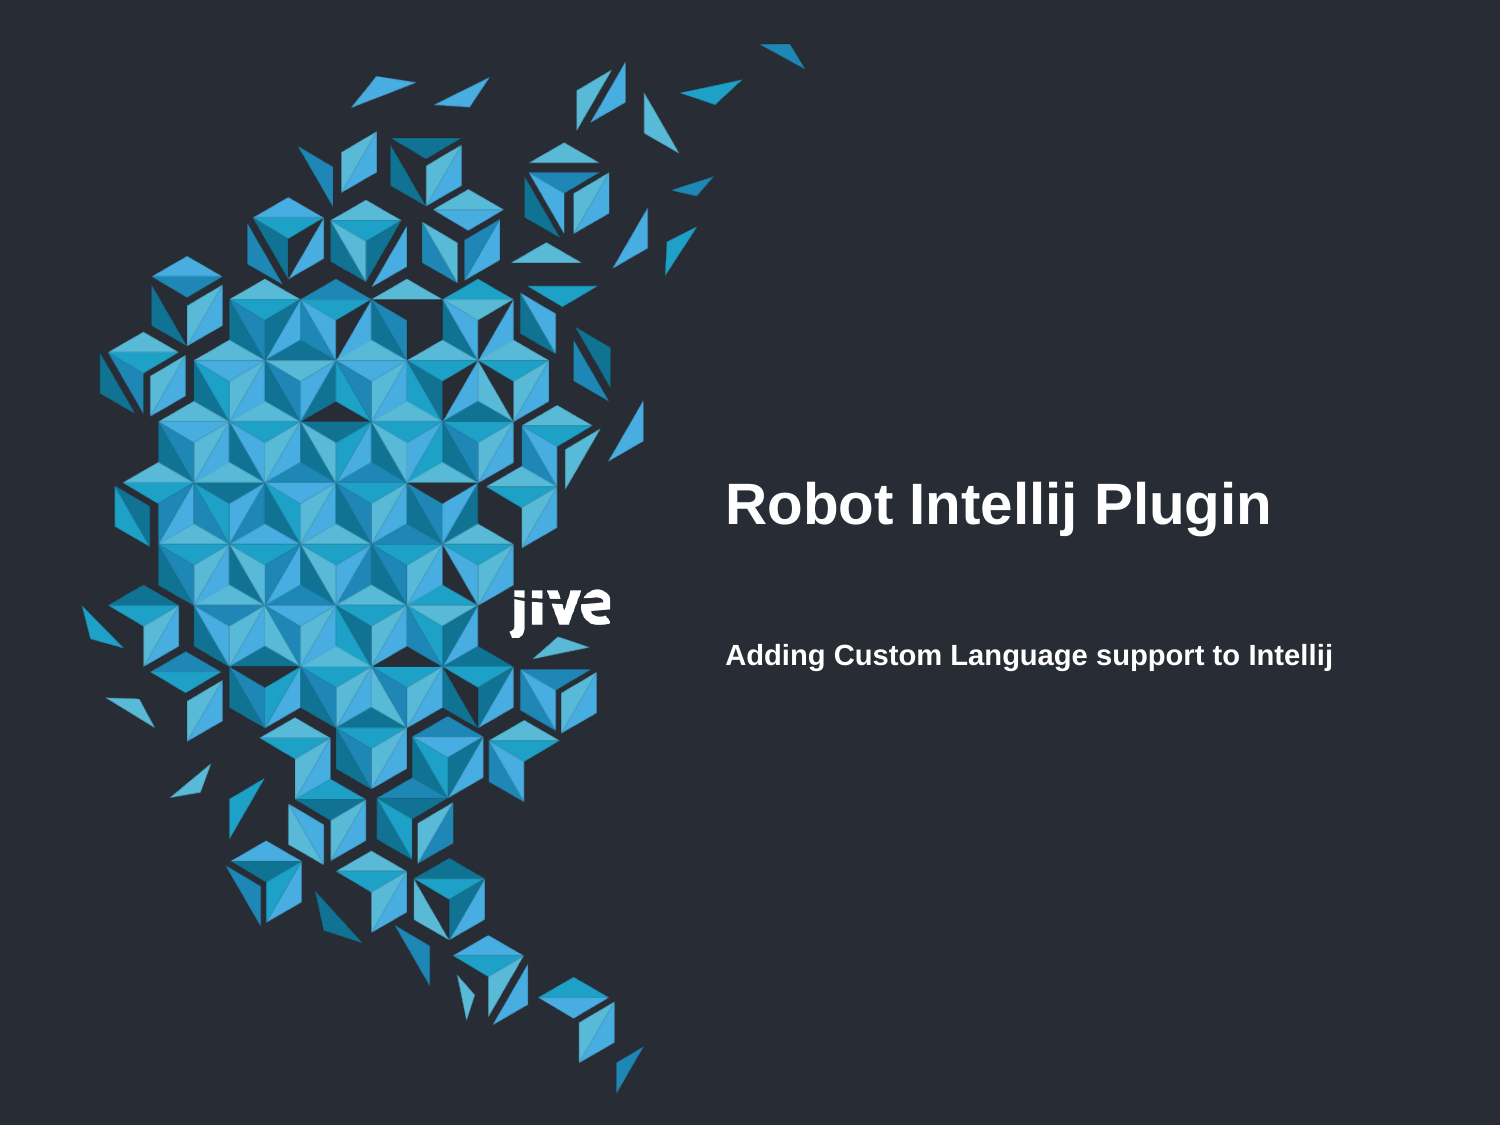

# Robot Intellij Plugin
Adding Custom Language support to Intellij